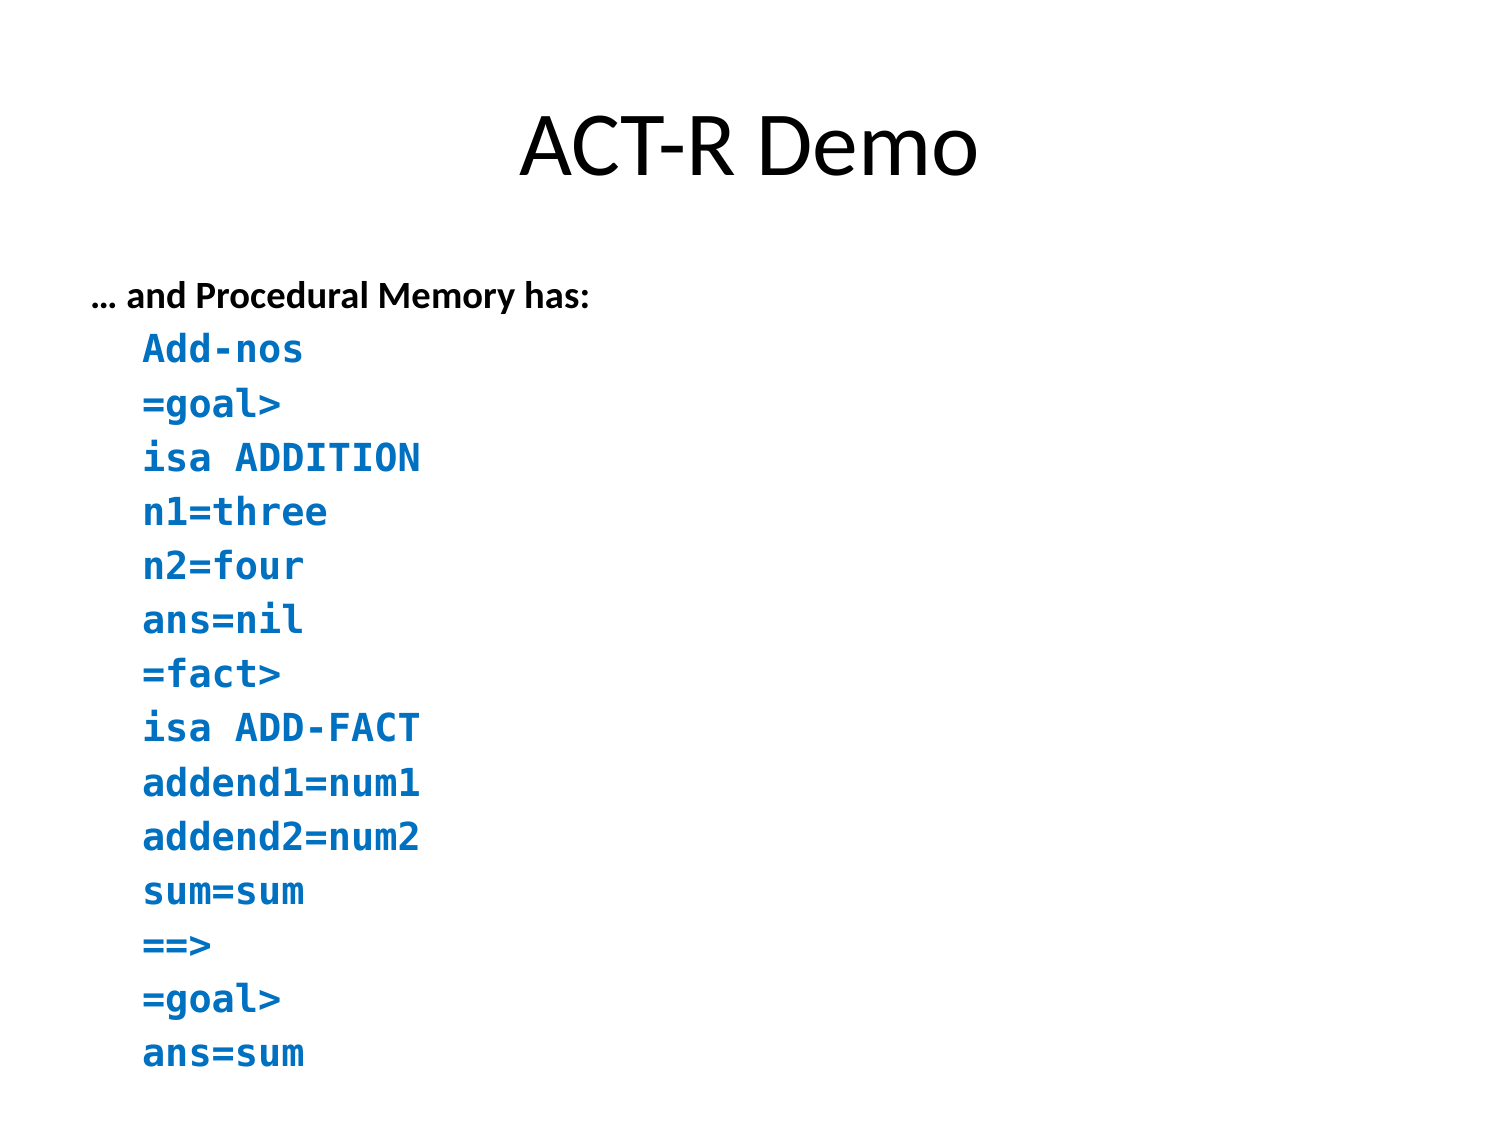

# ACT-R Demo
… and Procedural Memory has:
			Add-nos
				=goal>
					isa ADDITION
					n1=three
					n2=four
					ans=nil
				=fact>
					isa ADD-FACT
					addend1=num1
					addend2=num2
					sum=sum
			==>
				=goal>
					ans=sum